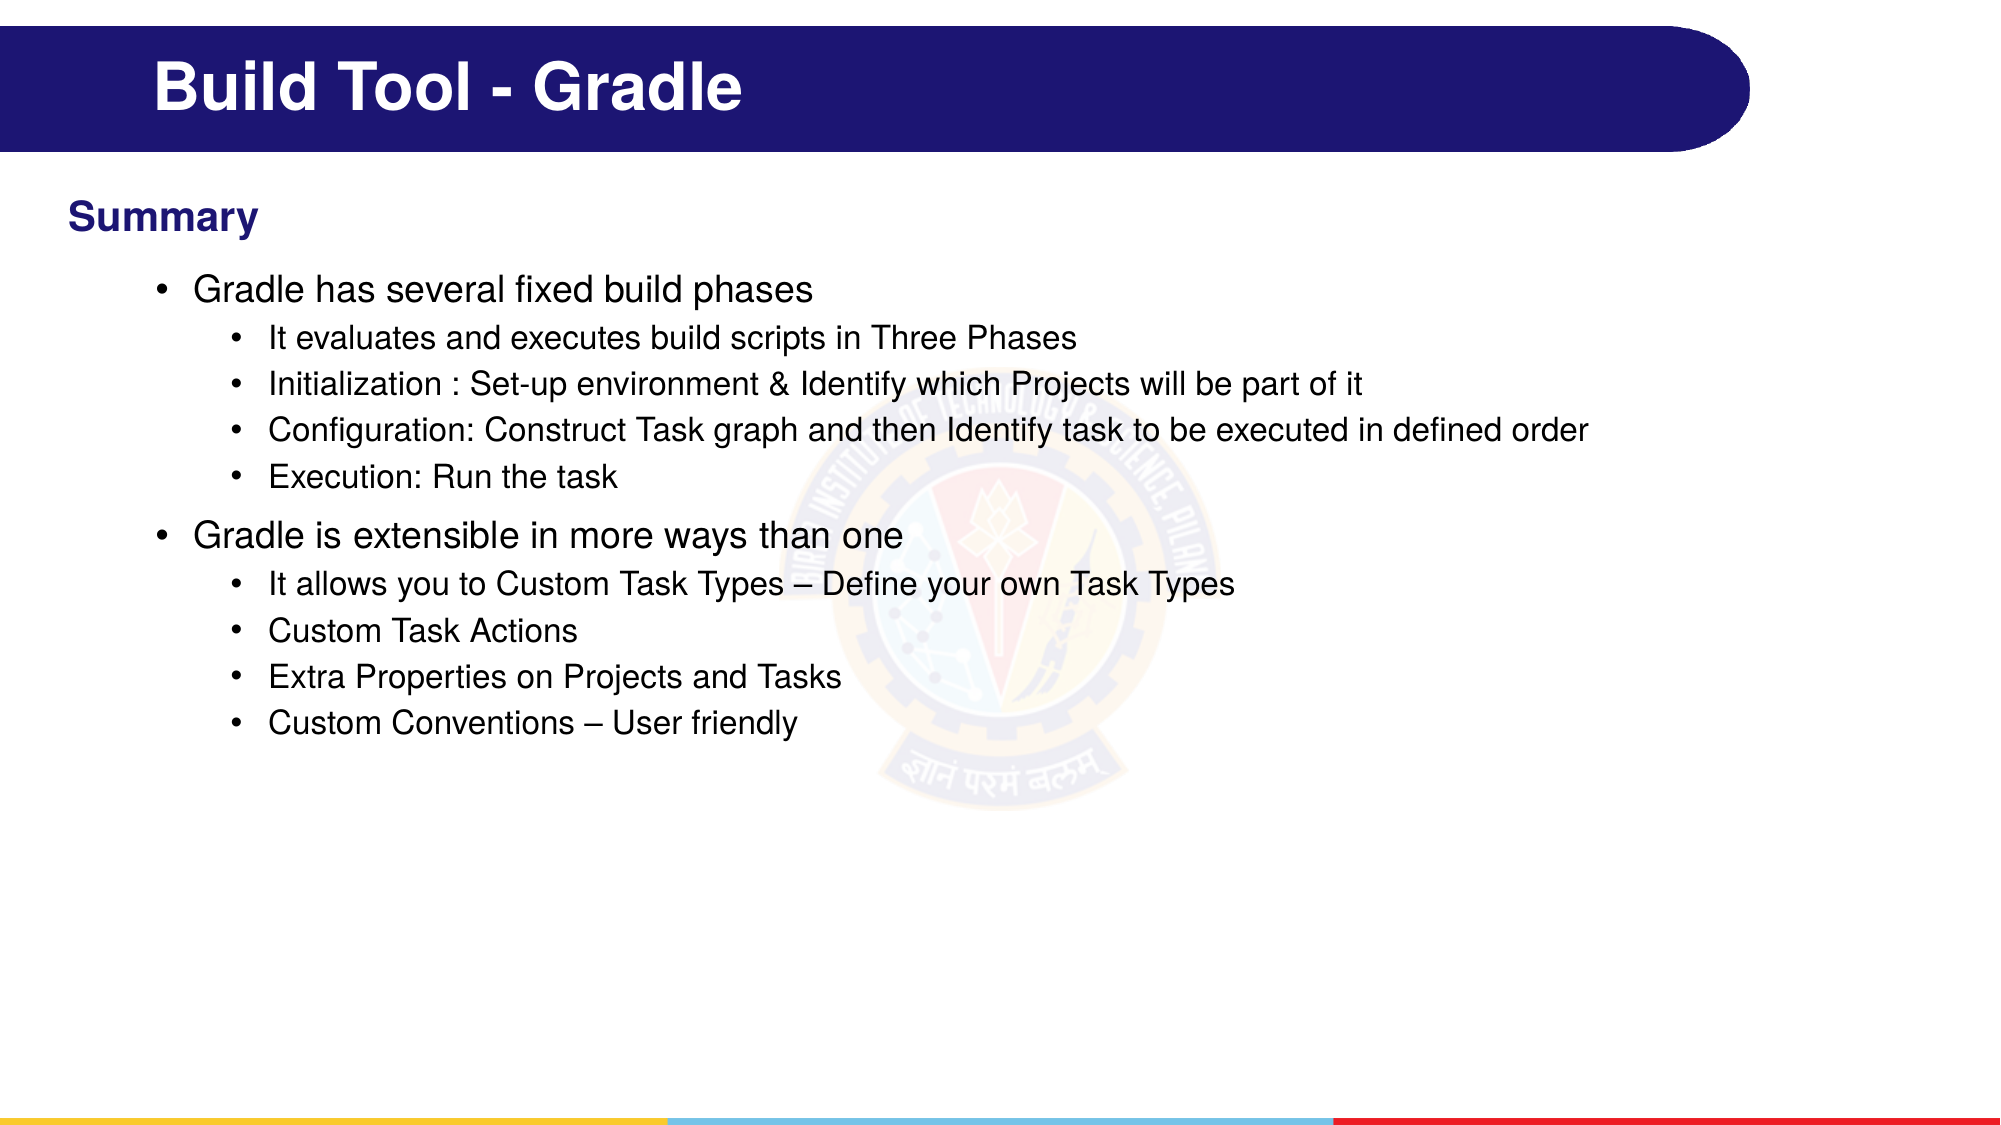

# Build Tool - Gradle
Summary
Gradle has several fixed build phases
It evaluates and executes build scripts in Three Phases
Initialization : Set-up environment & Identify which Projects will be part of it
Configuration: Construct Task graph and then Identify task to be executed in defined order
Execution: Run the task
Gradle is extensible in more ways than one
It allows you to Custom Task Types – Define your own Task Types
Custom Task Actions
Extra Properties on Projects and Tasks
Custom Conventions – User friendly